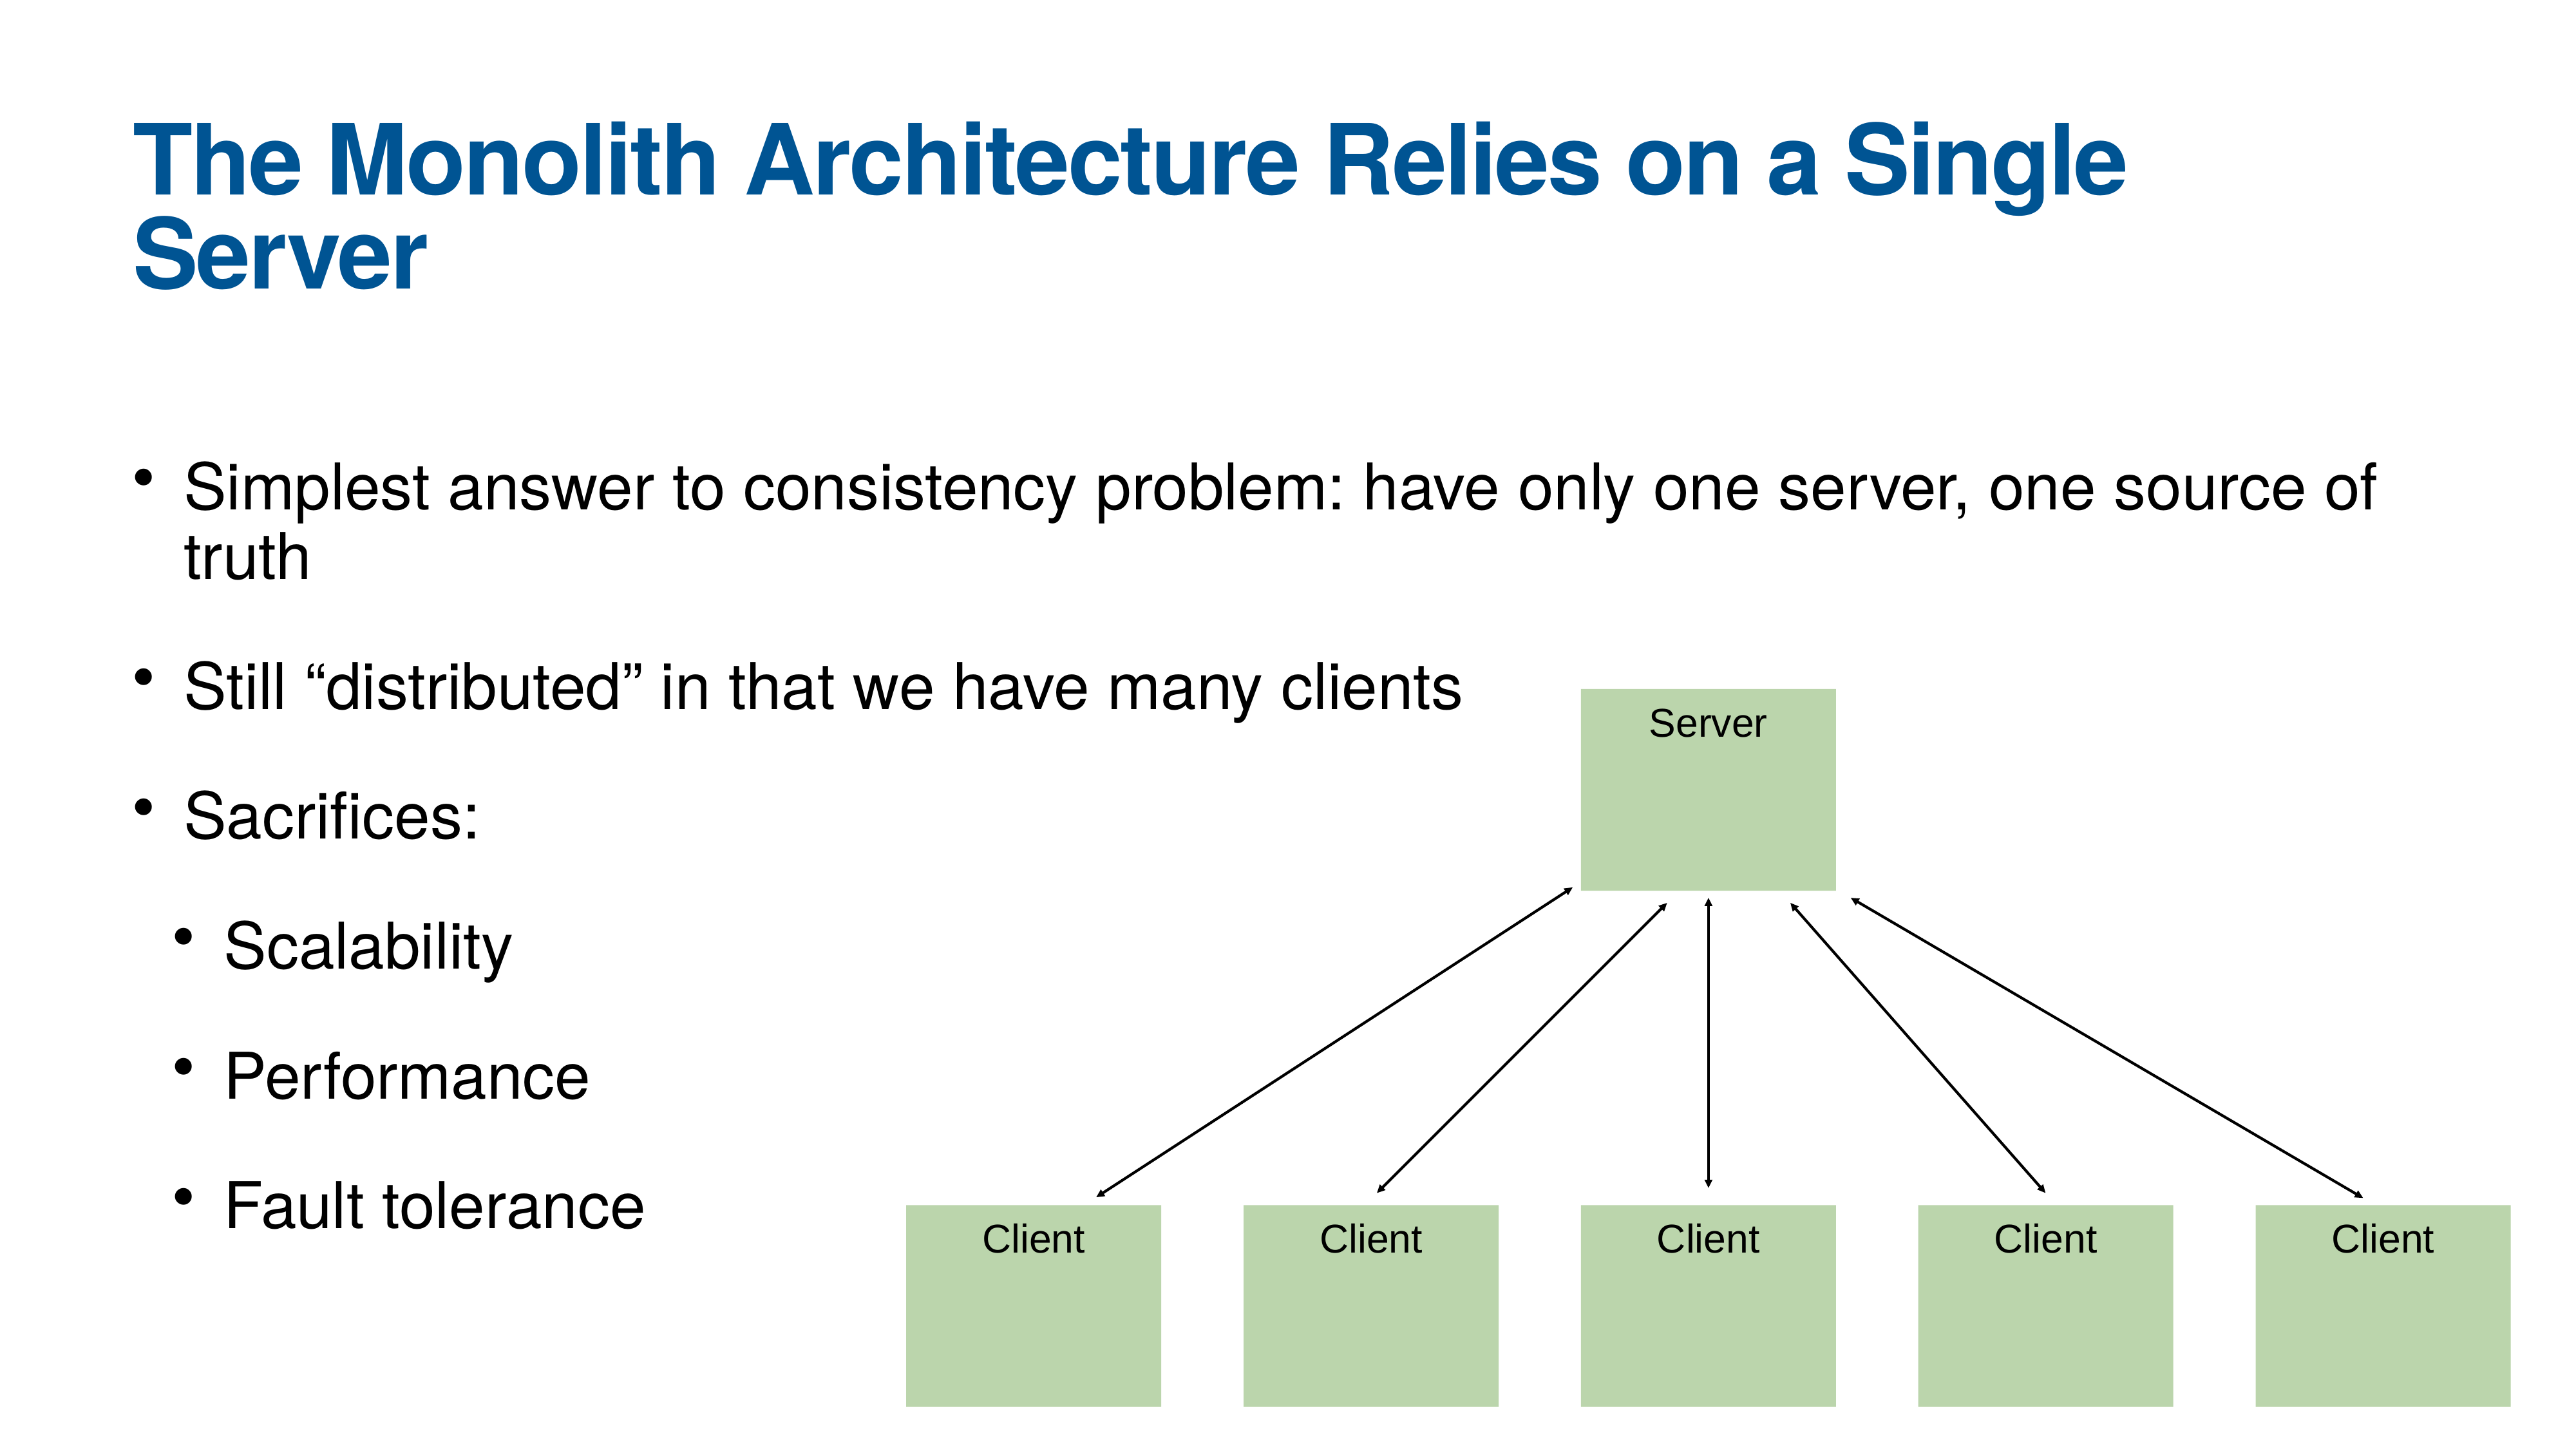

# The Monolith Architecture Relies on a Single Server

Simplest answer to consistency problem: have only one server, one source of truth
Still “distributed” in that we have many clients
Sacrifices:
Scalability
Performance
Fault tolerance
Server

Client
Client
Client
Client
Client